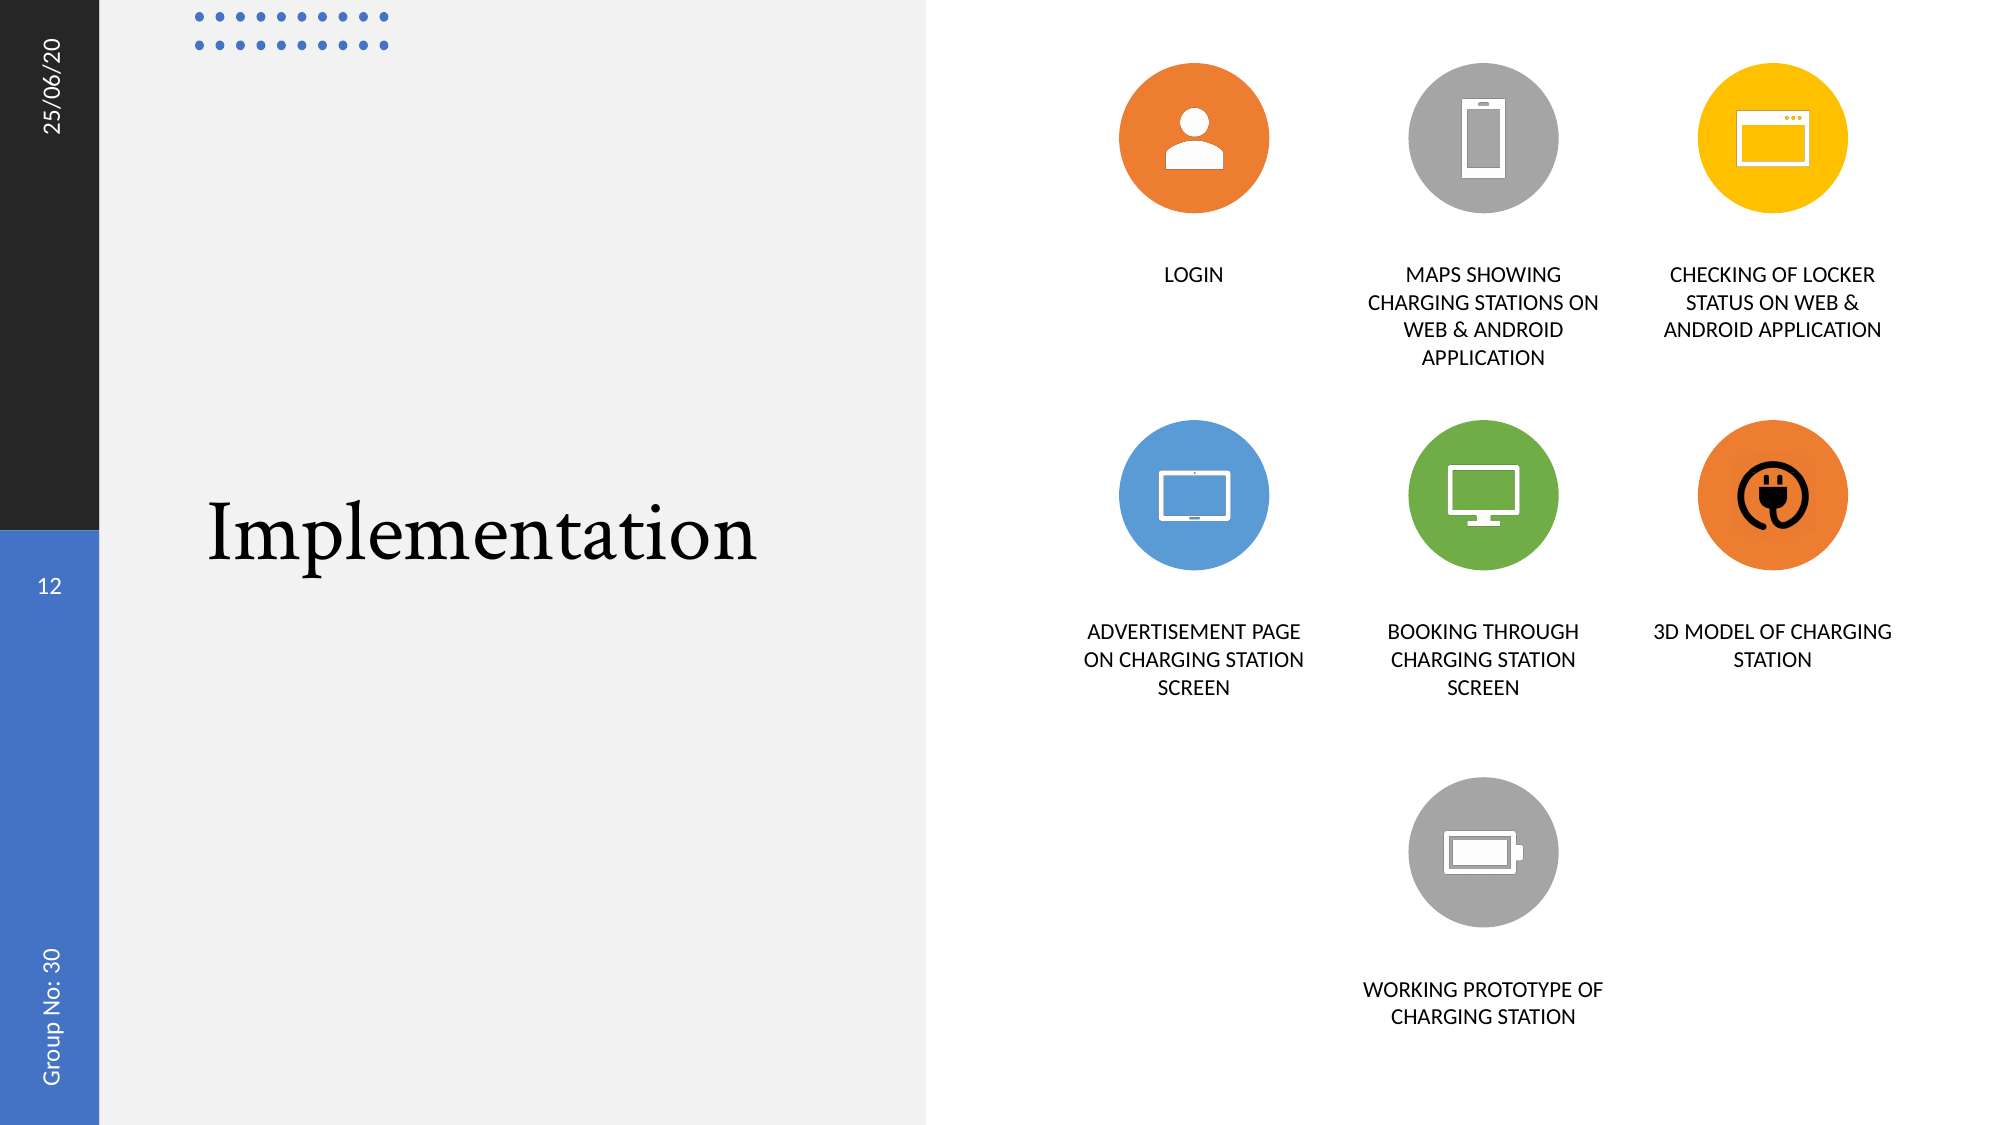

Login
Maps showing charging stations on Web & Android application
Checking of locker status on Web & Android application
Advertisement Page on Charging Station Screen
Booking through Charging station screen
3D model of Charging station
Working prototype of Charging station
25/06/20
# Implementation

12
Group No: 30